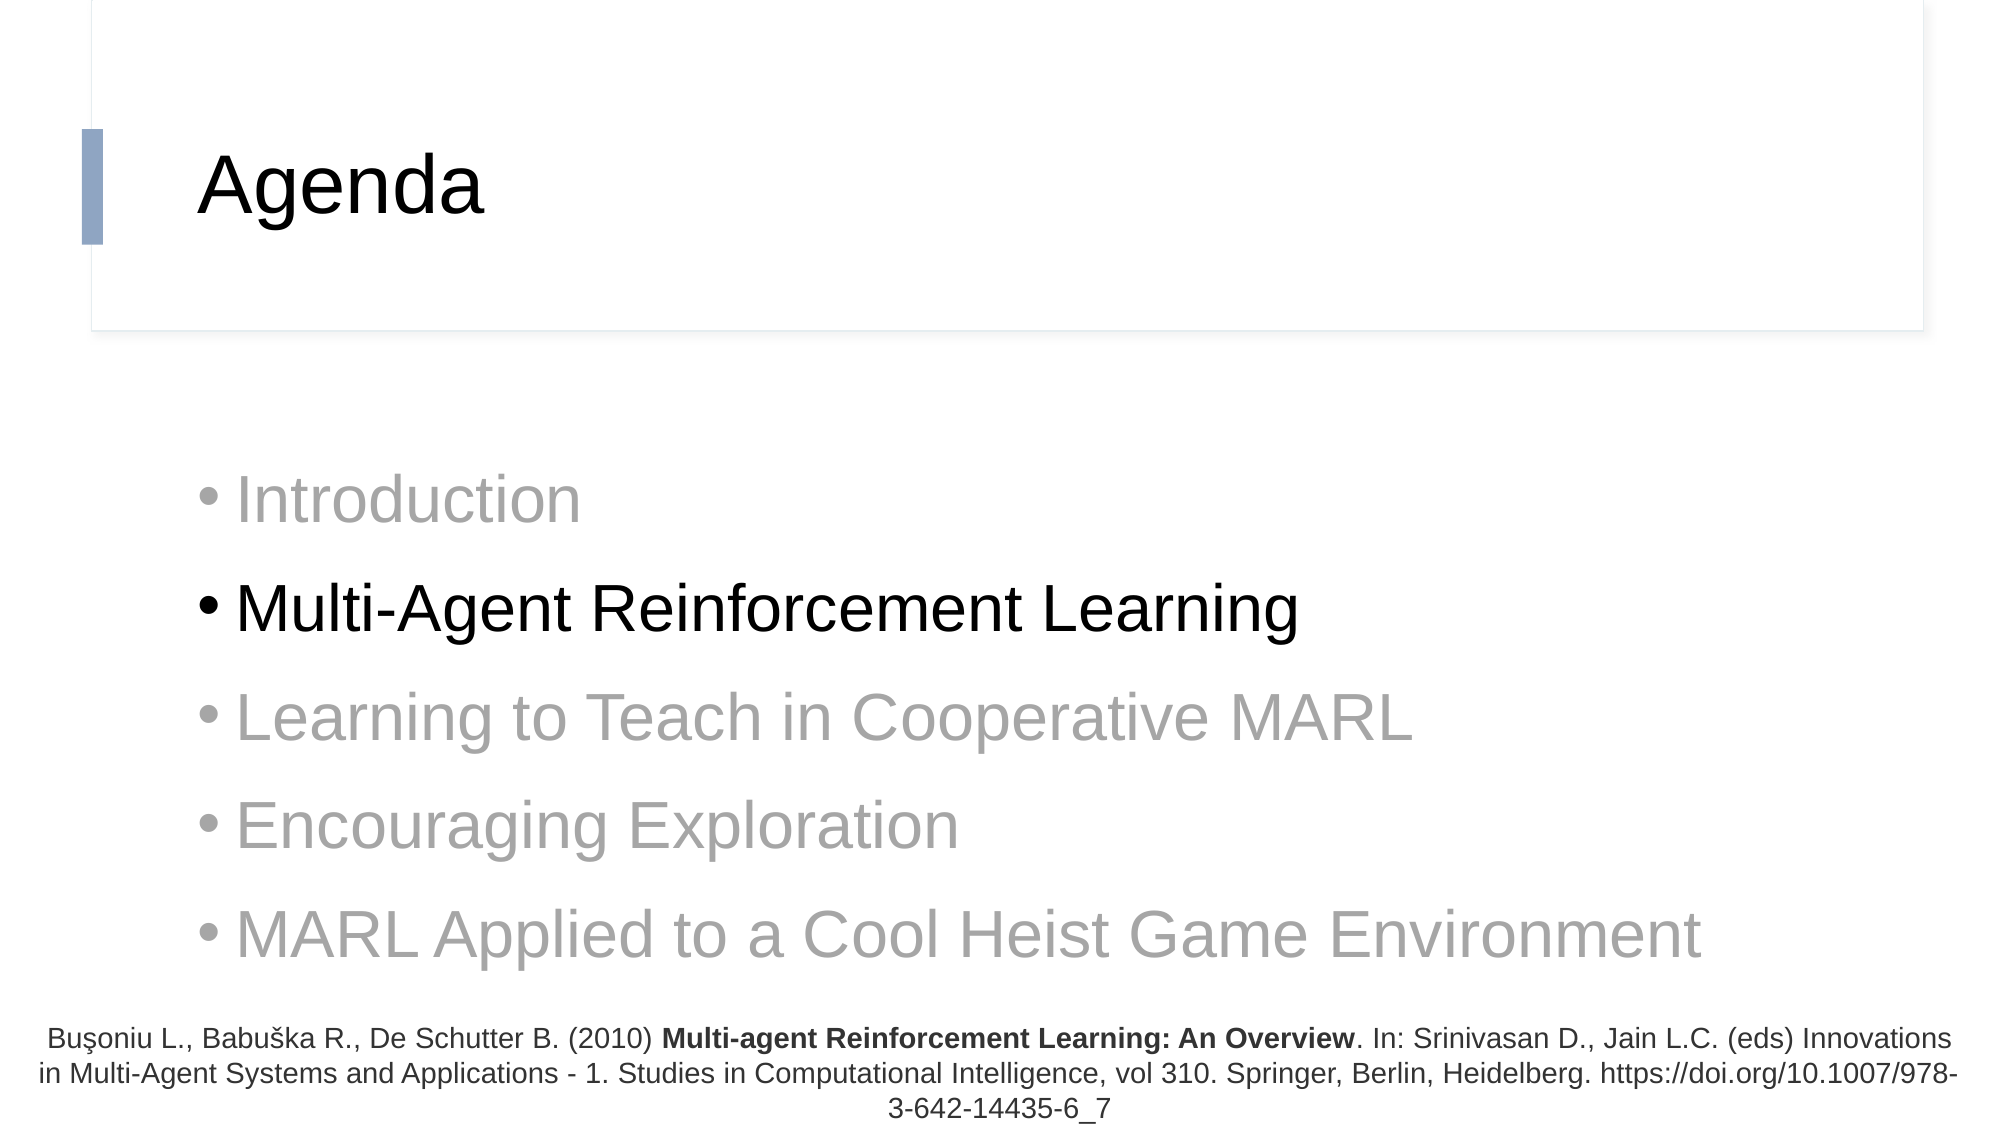

# Agenda
Introduction
Multi-Agent Reinforcement Learning
Learning to Teach in Cooperative MARL
Encouraging Exploration
MARL Applied to a Cool Heist Game Environment
Buşoniu L., Babuška R., De Schutter B. (2010) Multi-agent Reinforcement Learning: An Overview. In: Srinivasan D., Jain L.C. (eds) Innovations in Multi-Agent Systems and Applications - 1. Studies in Computational Intelligence, vol 310. Springer, Berlin, Heidelberg. https://doi.org/10.1007/978-3-642-14435-6_7